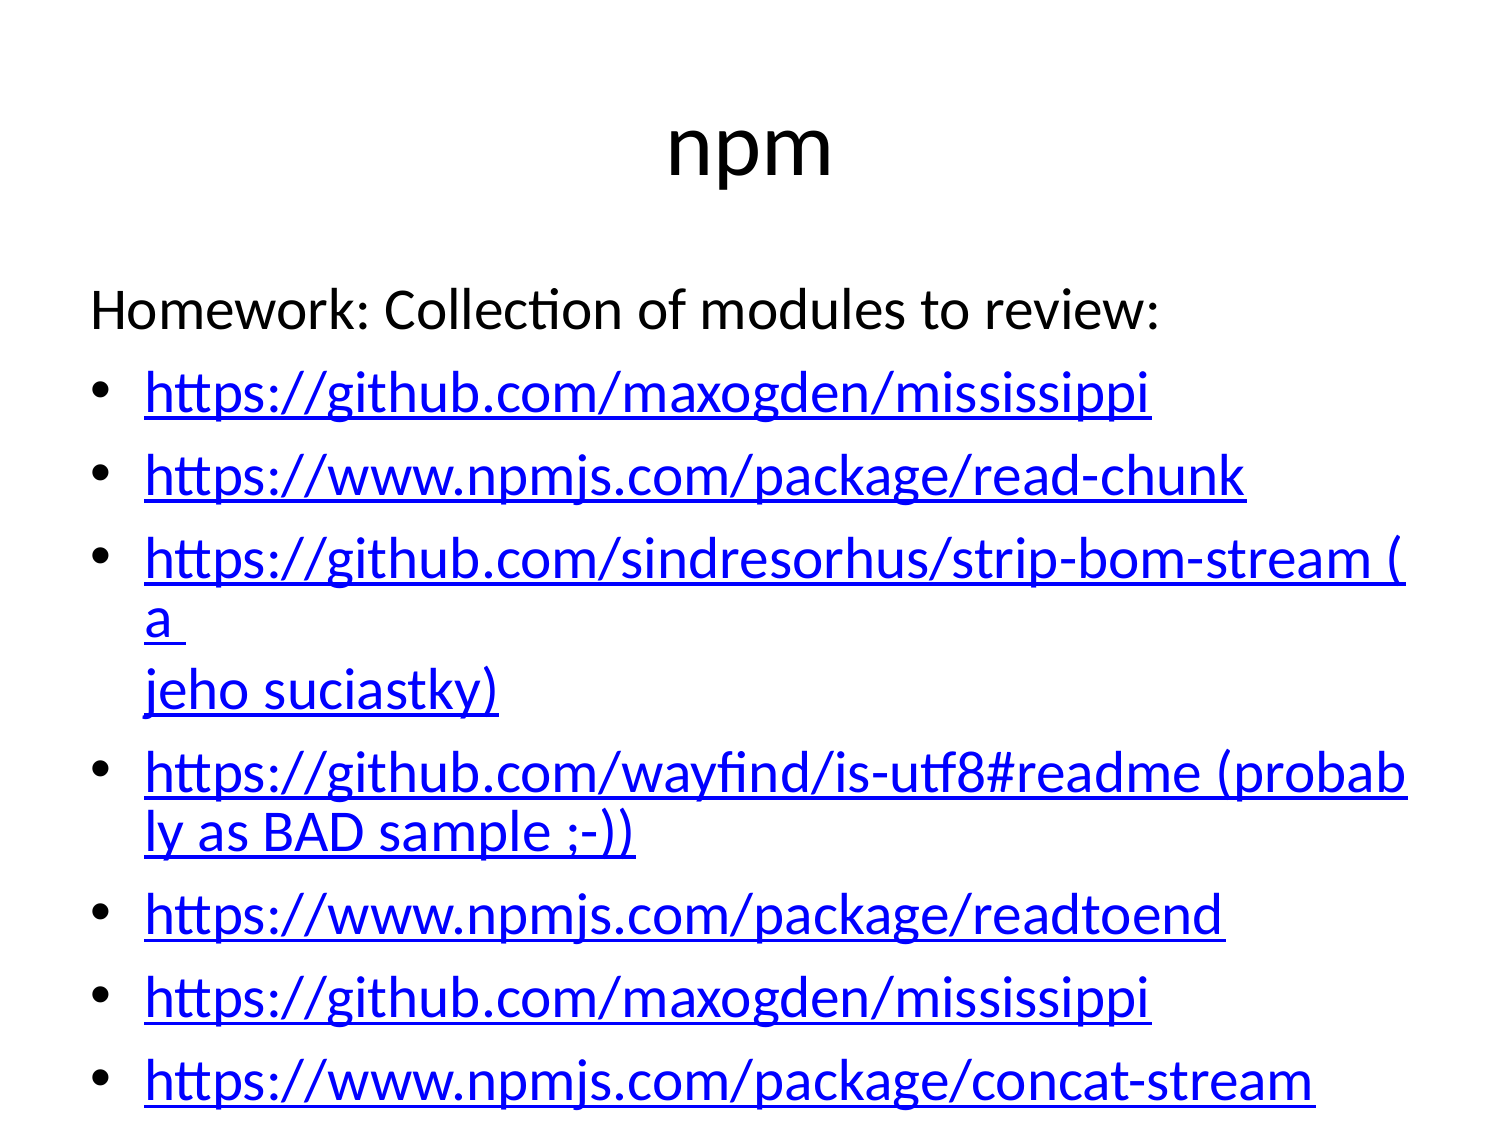

# npm
Homework: Collection of modules to review:
https://github.com/maxogden/mississippi
https://www.npmjs.com/package/read-chunk
https://github.com/sindresorhus/strip-bom-stream (a jeho suciastky)
https://github.com/wayfind/is-utf8#readme (probably as BAD sample ;-))
https://www.npmjs.com/package/readtoend
https://github.com/maxogden/mississippi
https://www.npmjs.com/package/concat-stream